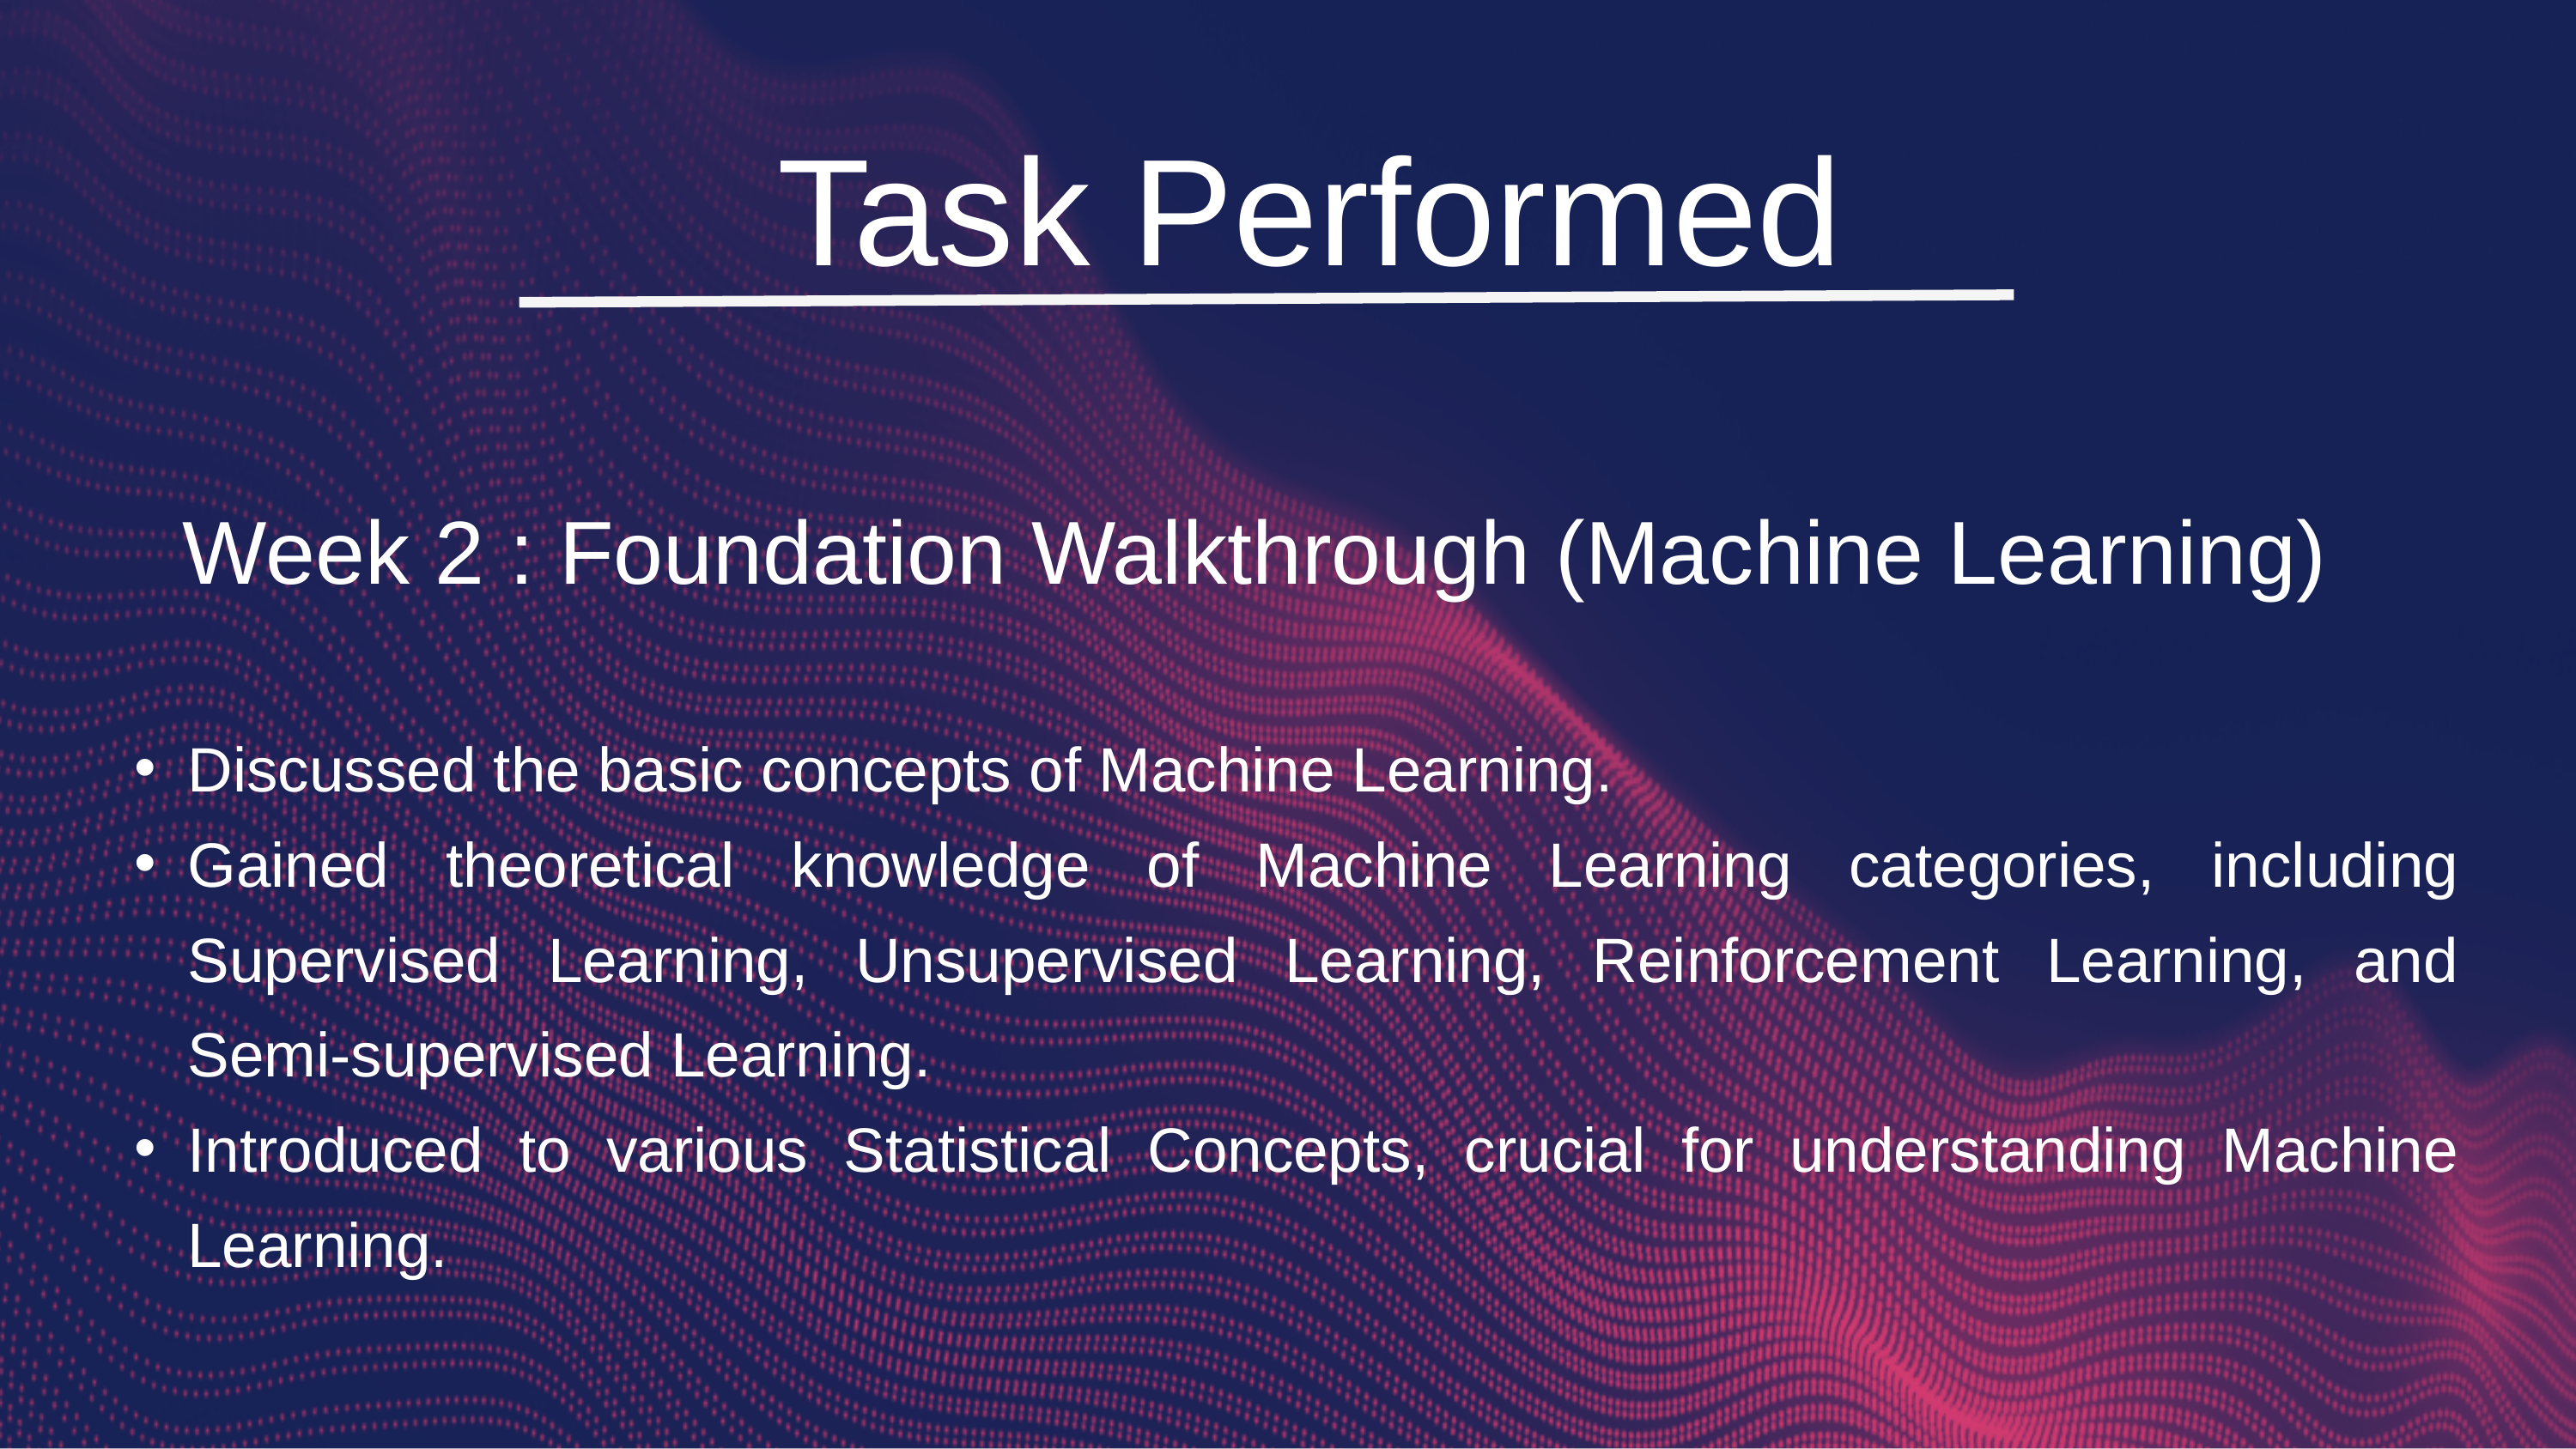

Task Performed

Week 2 : Foundation Walkthrough (Machine Learning)
Discussed the basic concepts of Machine Learning.
Gained theoretical knowledge of Machine Learning categories, including Supervised Learning, Unsupervised Learning, Reinforcement Learning, and Semi-supervised Learning.
Introduced to various Statistical Concepts, crucial for understanding Machine Learning.